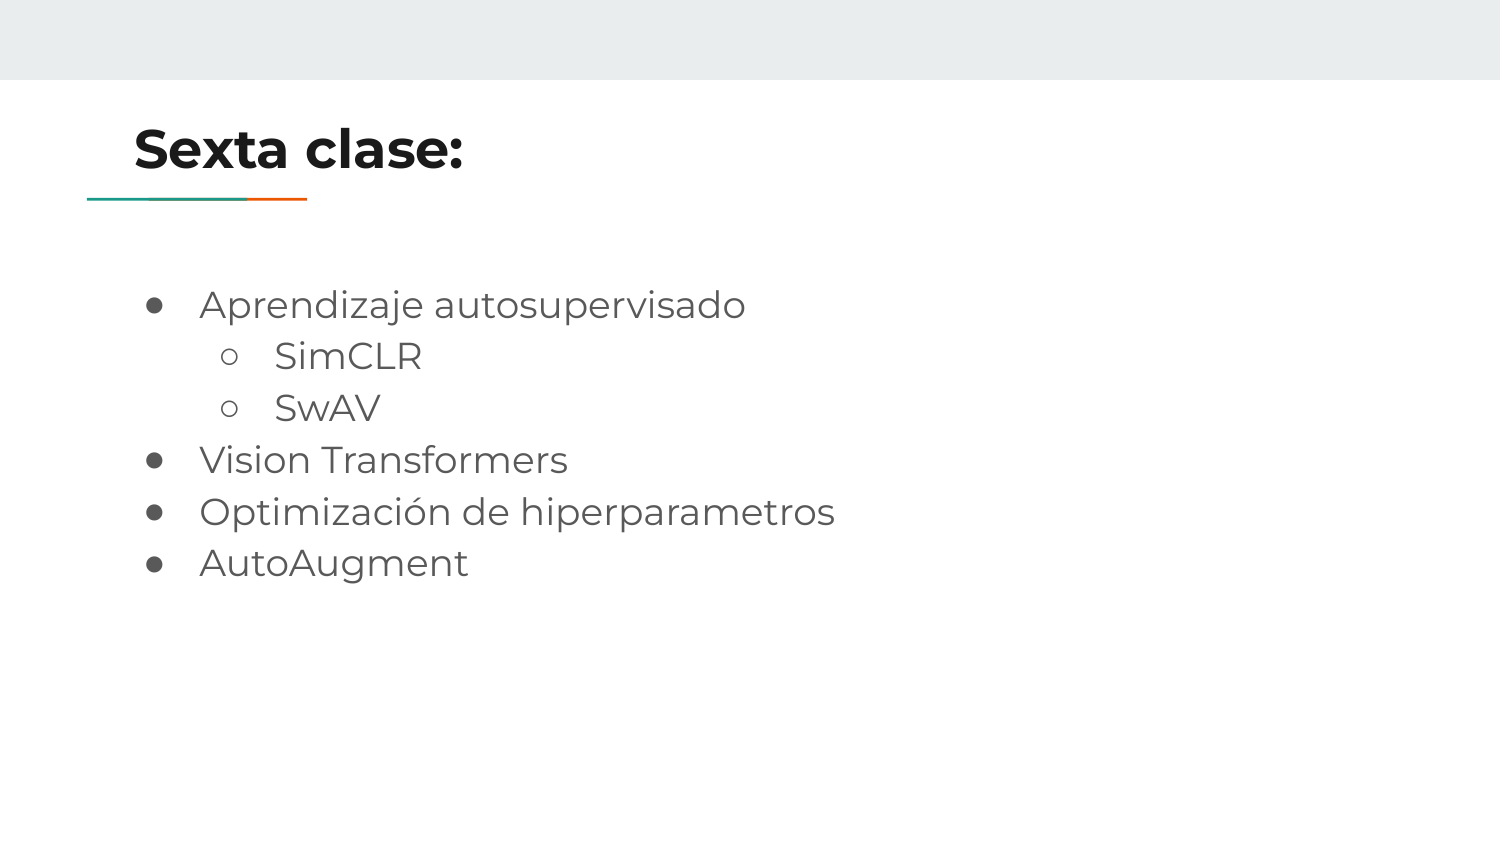

# Sexta clase:

Aprendizaje autosupervisado
SimCLR
SwAV
Vision Transformers
Optimización de hiperparametros
AutoAugment